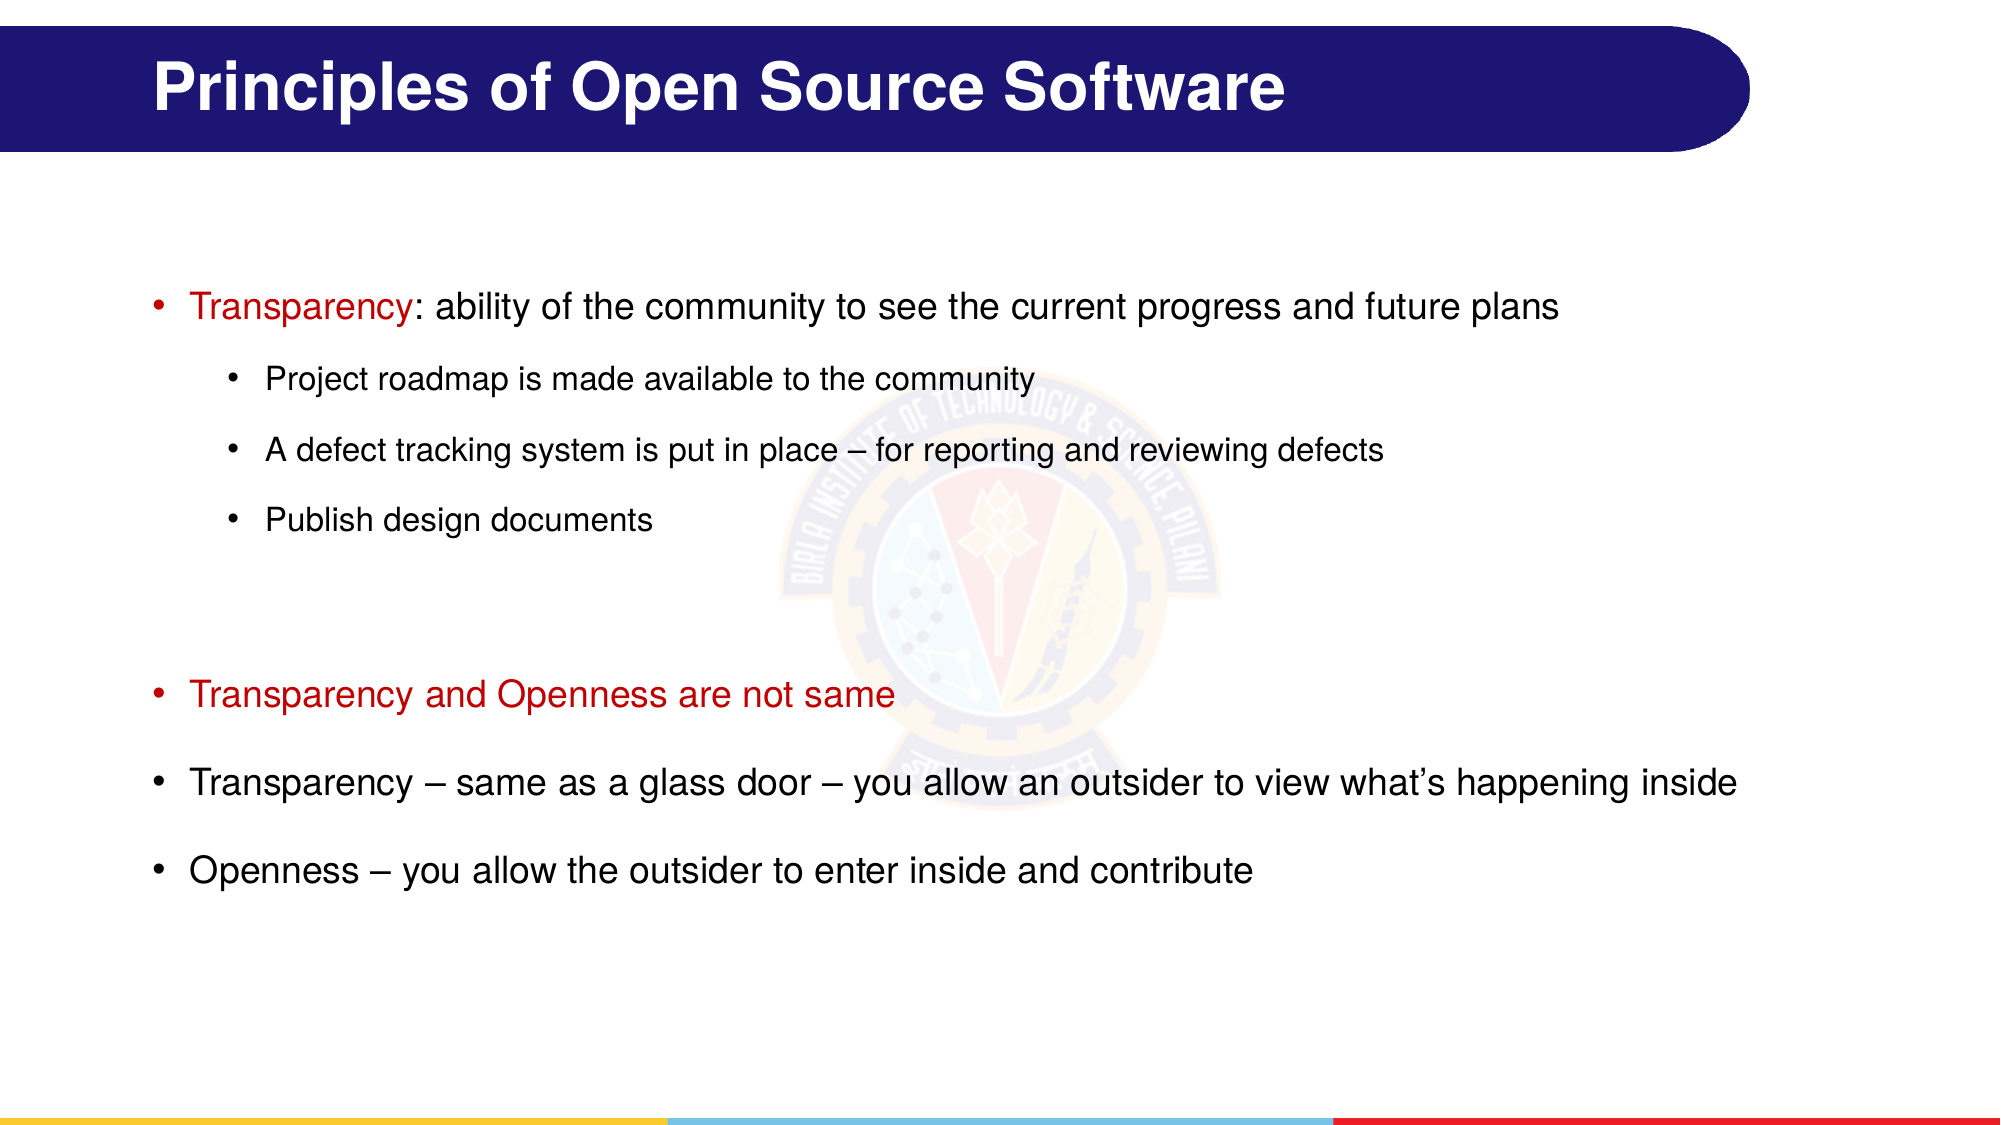

# Principles of Open Source Software

Transparency: ability of the community to see the current progress and future plans
Project roadmap is made available to the community
A defect tracking system is put in place – for reporting and reviewing defects
Publish design documents

Transparency and Openness are not same
Transparency – same as a glass door – you allow an outsider to view what’s happening inside
Openness – you allow the outsider to enter inside and contribute